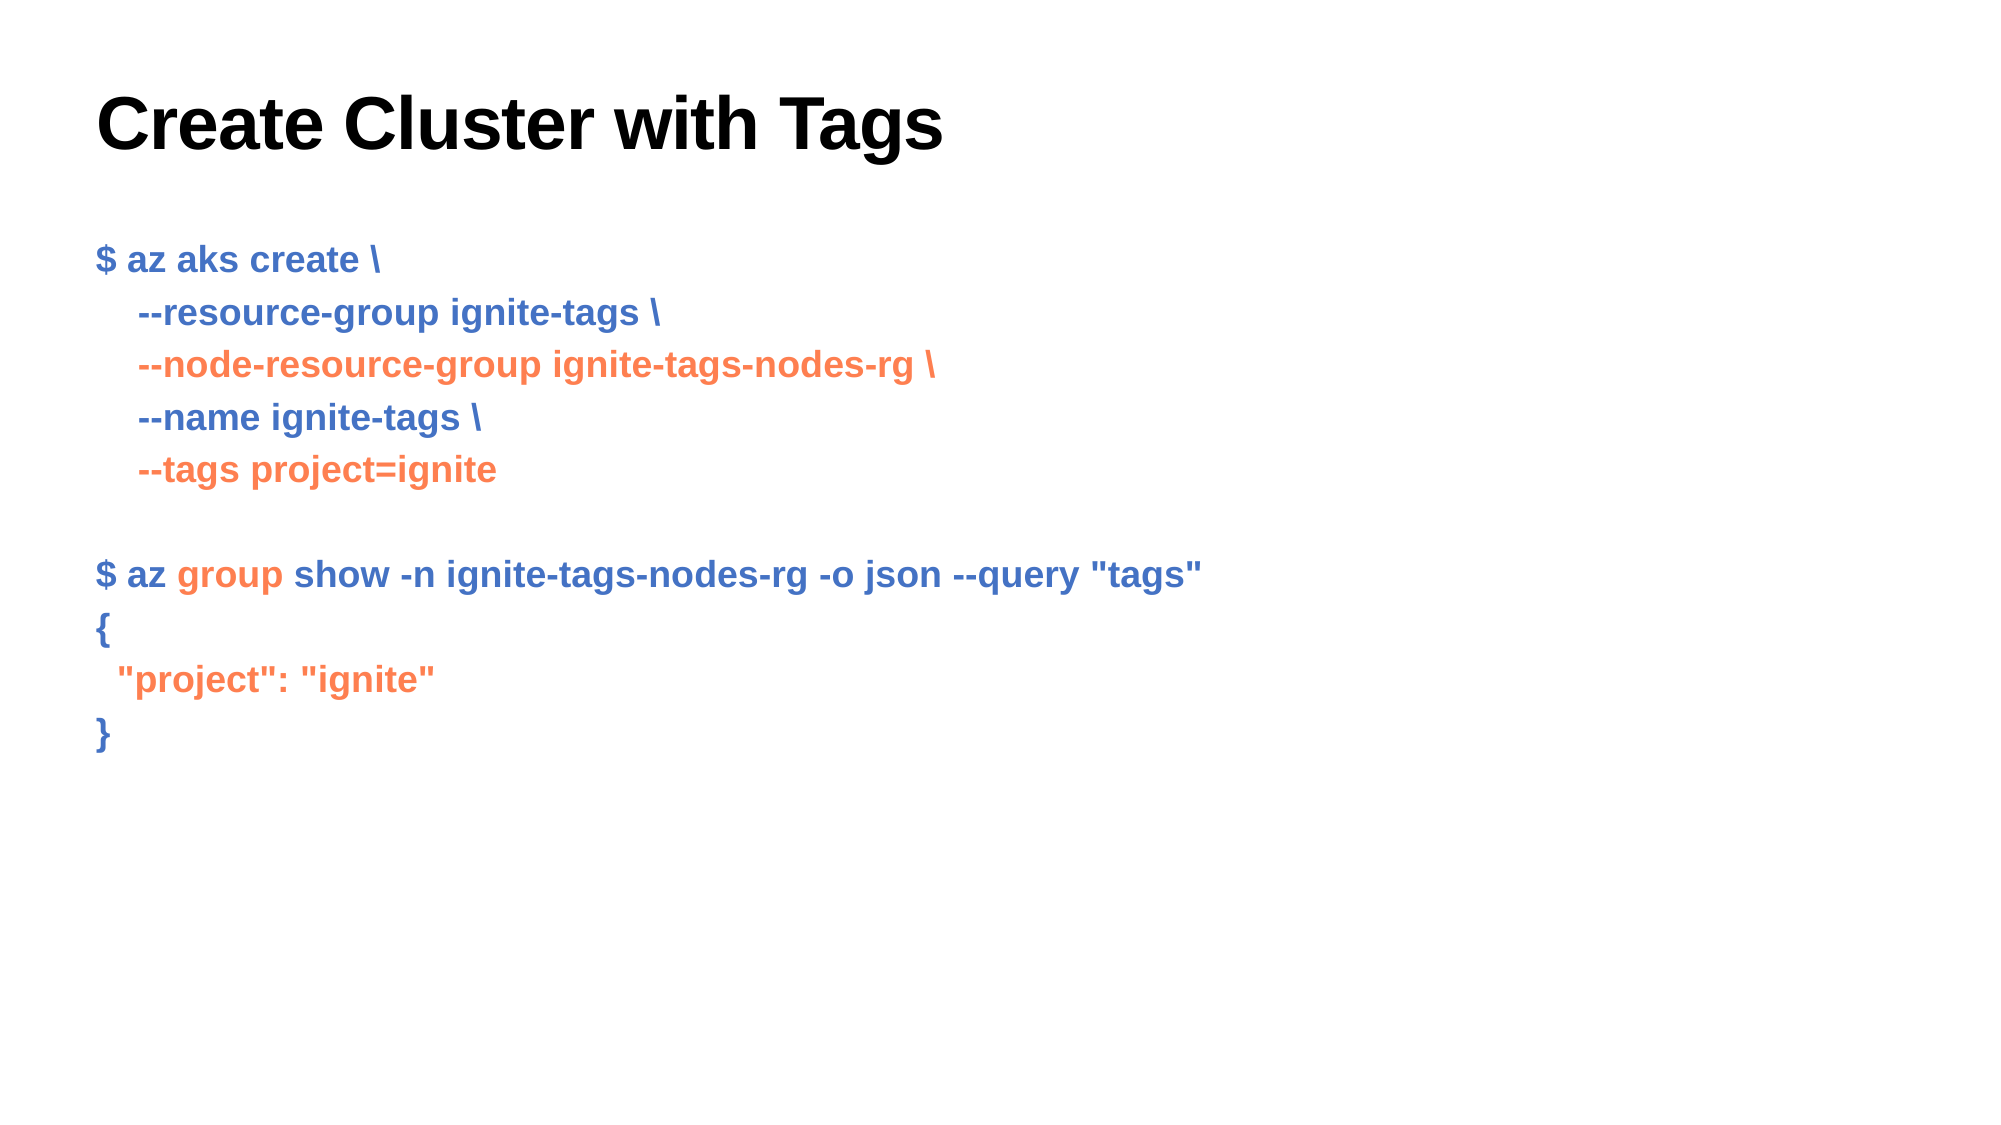

# Create Cluster with Tags
$ az aks create \
    --resource-group ignite-tags \
    --node-resource-group ignite-tags-nodes-rg \
    --name ignite-tags \
    --tags project=ignite

$ az group show -n ignite-tags-nodes-rg -o json --query "tags"
{
  "project": "ignite"
}